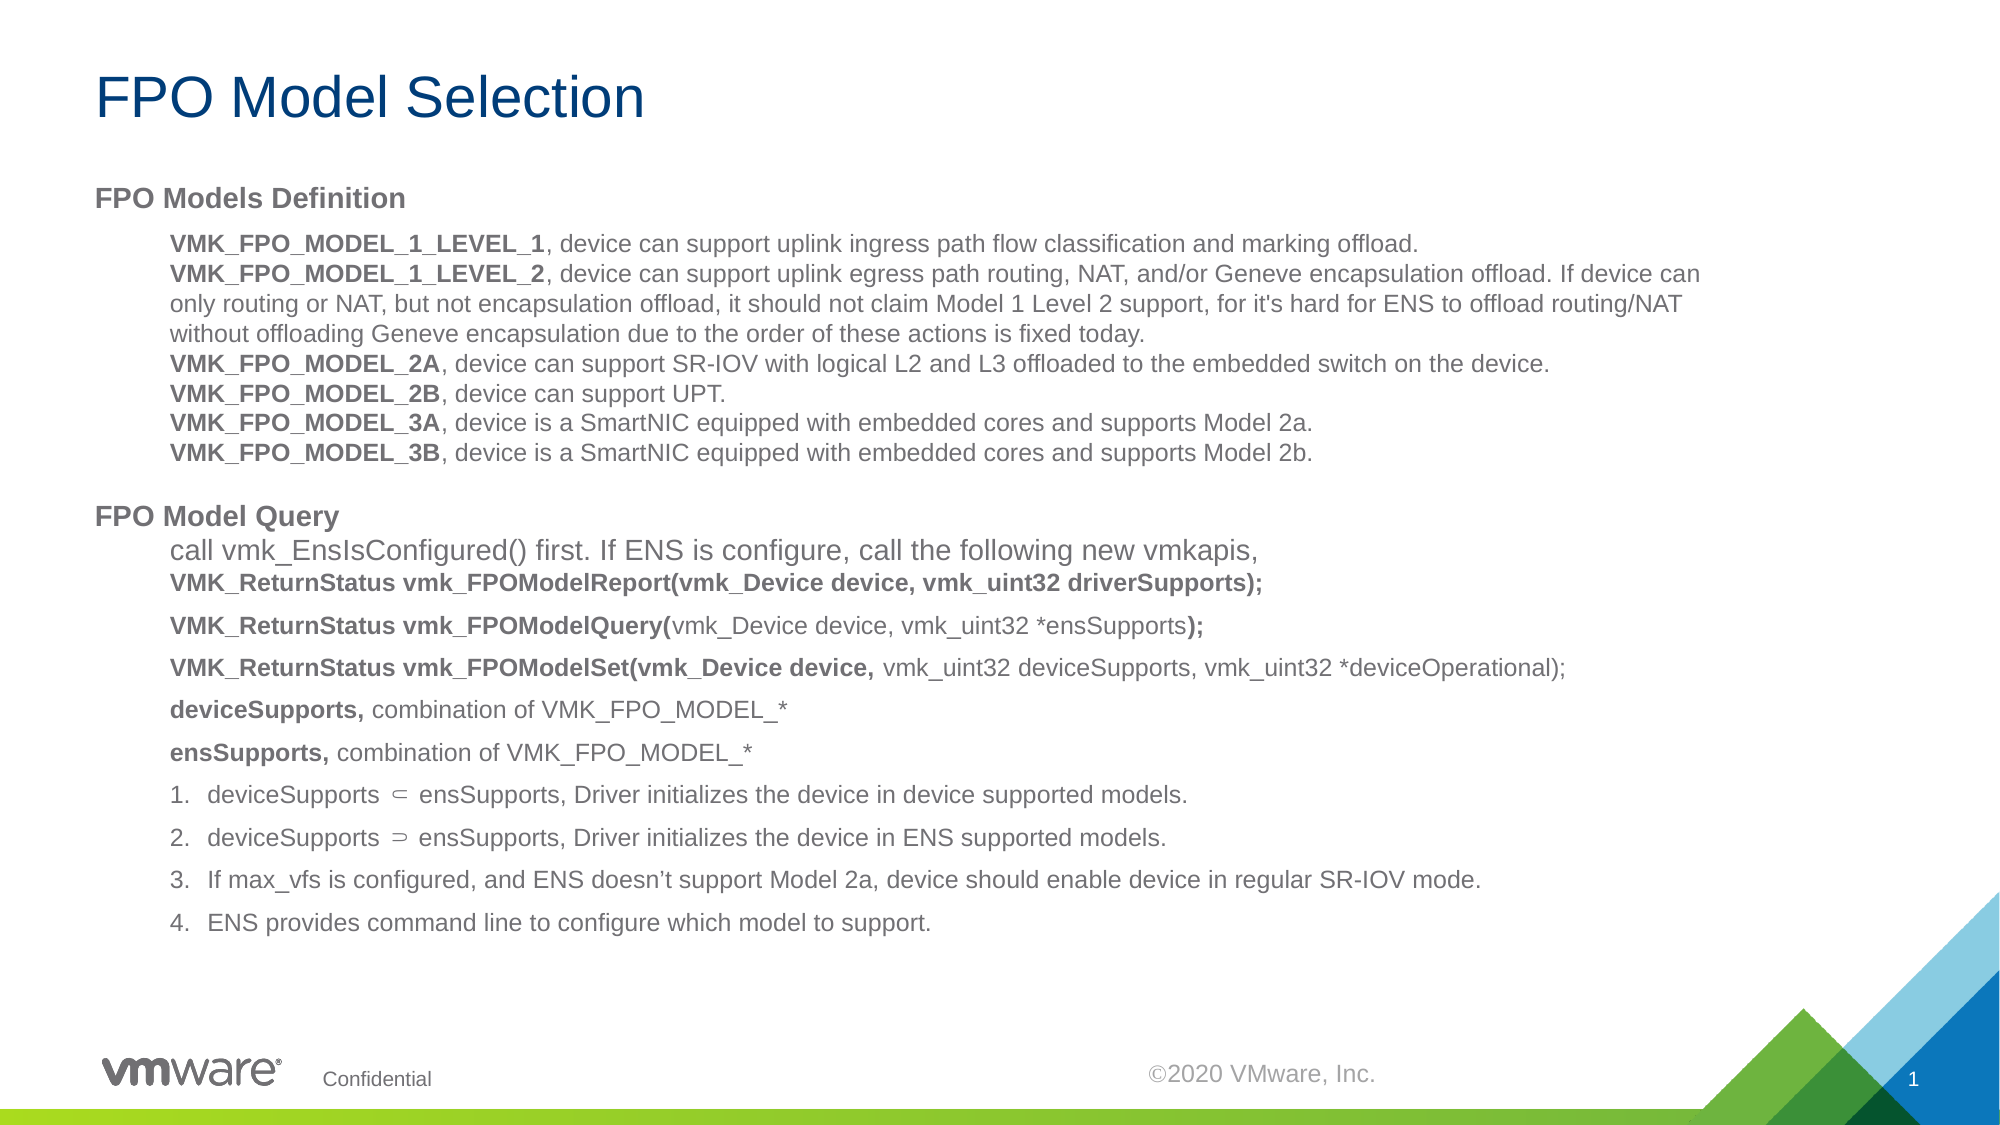

# FPO Model Selection
FPO Models Definition
VMK_FPO_MODEL_1_LEVEL_1, device can support uplink ingress path flow classification and marking offload.
VMK_FPO_MODEL_1_LEVEL_2, device can support uplink egress path routing, NAT, and/or Geneve encapsulation offload. If device can only routing or NAT, but not encapsulation offload, it should not claim Model 1 Level 2 support, for it's hard for ENS to offload routing/NAT without offloading Geneve encapsulation due to the order of these actions is fixed today.
VMK_FPO_MODEL_2A, device can support SR-IOV with logical L2 and L3 offloaded to the embedded switch on the device.
VMK_FPO_MODEL_2B, device can support UPT.
VMK_FPO_MODEL_3A, device is a SmartNIC equipped with embedded cores and supports Model 2a.
VMK_FPO_MODEL_3B, device is a SmartNIC equipped with embedded cores and supports Model 2b.

FPO Model Query
call vmk_EnsIsConfigured() first. If ENS is configure, call the following new vmkapis,
VMK_ReturnStatus vmk_FPOModelReport(vmk_Device device, vmk_uint32 driverSupports);
VMK_ReturnStatus vmk_FPOModelQuery(vmk_Device device, vmk_uint32 *ensSupports);
VMK_ReturnStatus vmk_FPOModelSet(vmk_Device device, vmk_uint32 deviceSupports, vmk_uint32 *deviceOperational);
deviceSupports, combination of VMK_FPO_MODEL_*
ensSupports, combination of VMK_FPO_MODEL_*
deviceSupports ⸦ ensSupports, Driver initializes the device in device supported models.
deviceSupports ⸧ ensSupports, Driver initializes the device in ENS supported models.
If max_vfs is configured, and ENS doesn’t support Model 2a, device should enable device in regular SR-IOV mode.
ENS provides command line to configure which model to support.
©2020 VMware, Inc.